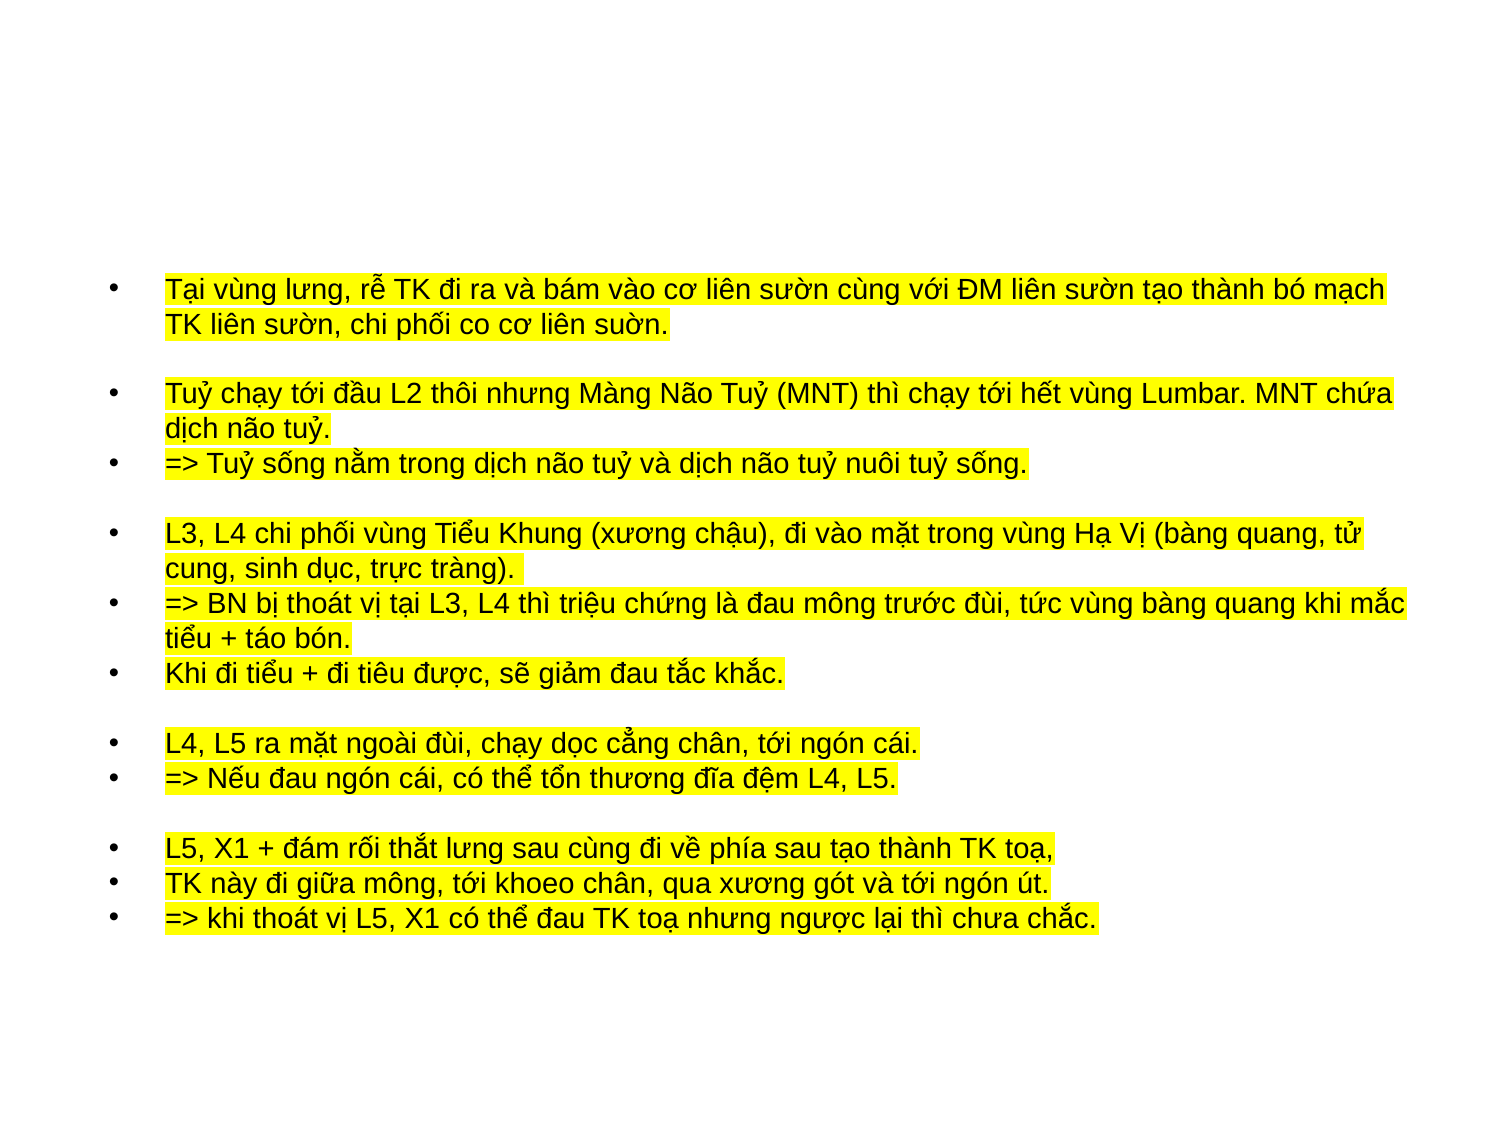

#
Tại vùng lưng, rễ TK đi ra và bám vào cơ liên sườn cùng với ĐM liên sườn tạo thành bó mạch TK liên sườn, chi phối co cơ liên suờn.

Tuỷ chạy tới đầu L2 thôi nhưng Màng Não Tuỷ (MNT) thì chạy tới hết vùng Lumbar. MNT chứa dịch não tuỷ.
=> Tuỷ sống nằm trong dịch não tuỷ và dịch não tuỷ nuôi tuỷ sống.

L3, L4 chi phối vùng Tiểu Khung (xương chậu), đi vào mặt trong vùng Hạ Vị (bàng quang, tử cung, sinh dục, trực tràng).
=> BN bị thoát vị tại L3, L4 thì triệu chứng là đau mông trước đùi, tức vùng bàng quang khi mắc tiểu + táo bón.
Khi đi tiểu + đi tiêu được, sẽ giảm đau tắc khắc.

L4, L5 ra mặt ngoài đùi, chạy dọc cẳng chân, tới ngón cái.
=> Nếu đau ngón cái, có thể tổn thương đĩa đệm L4, L5.

L5, X1 + đám rối thắt lưng sau cùng đi về phía sau tạo thành TK toạ,
TK này đi giữa mông, tới khoeo chân, qua xương gót và tới ngón út.
=> khi thoát vị L5, X1 có thể đau TK toạ nhưng ngược lại thì chưa chắc.